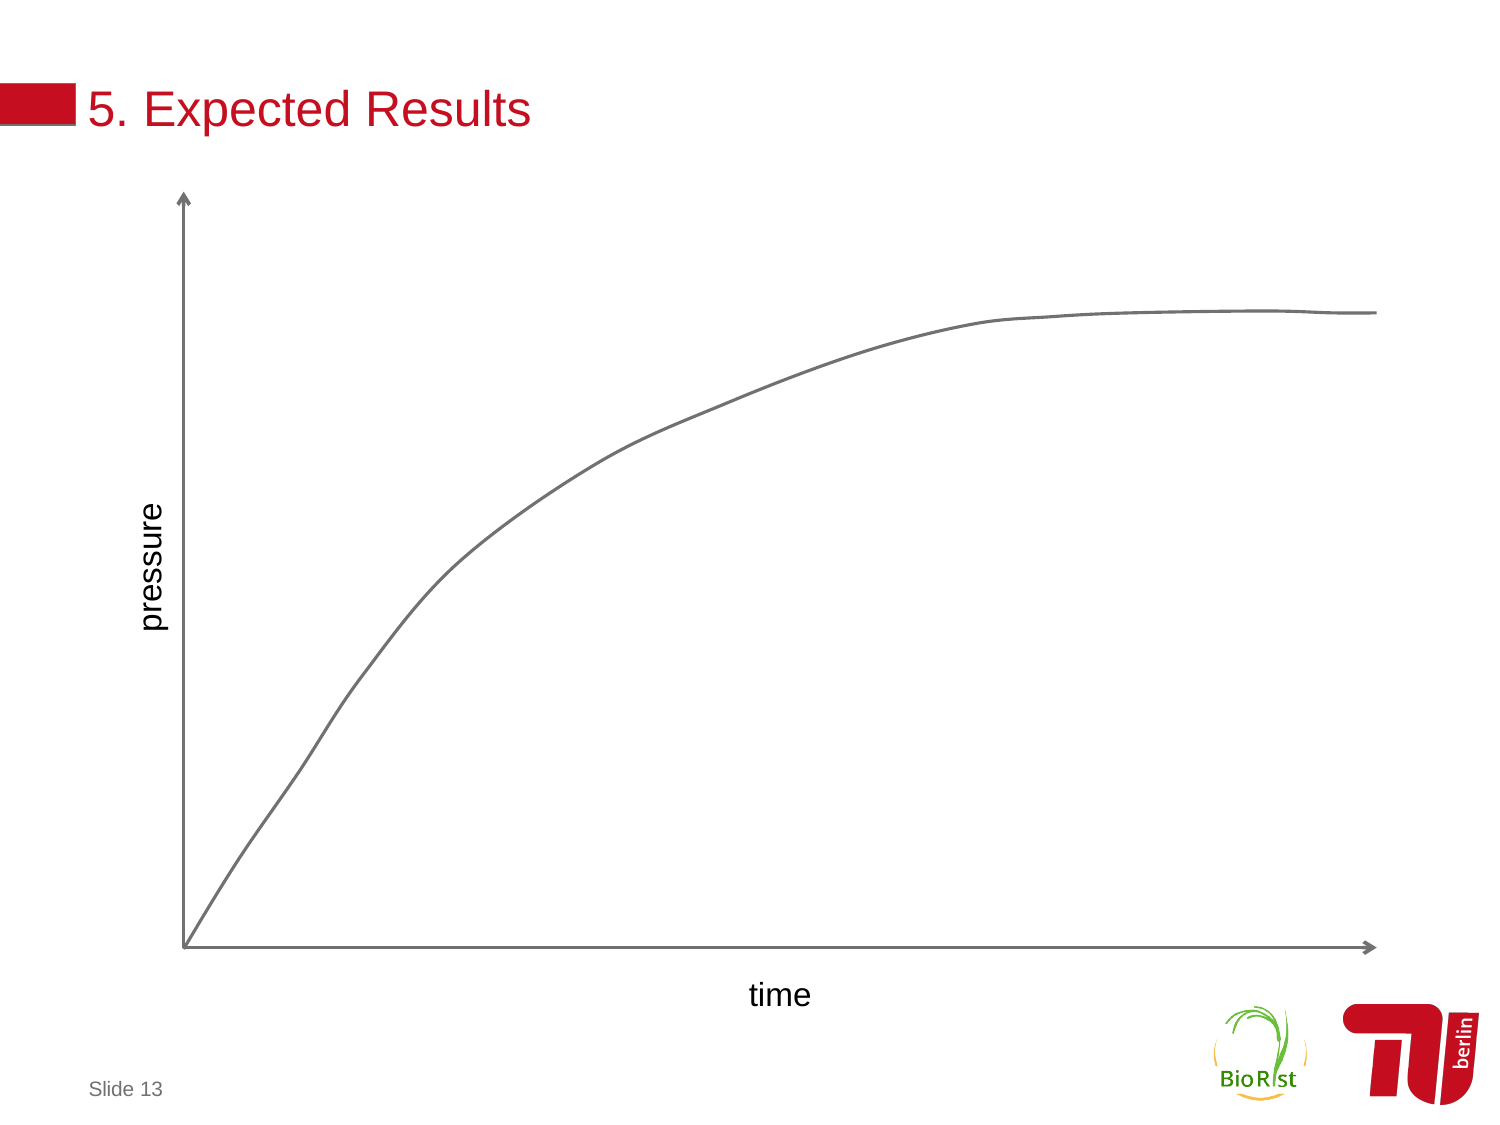

5. Expected Results

pressure
time

Slide 13